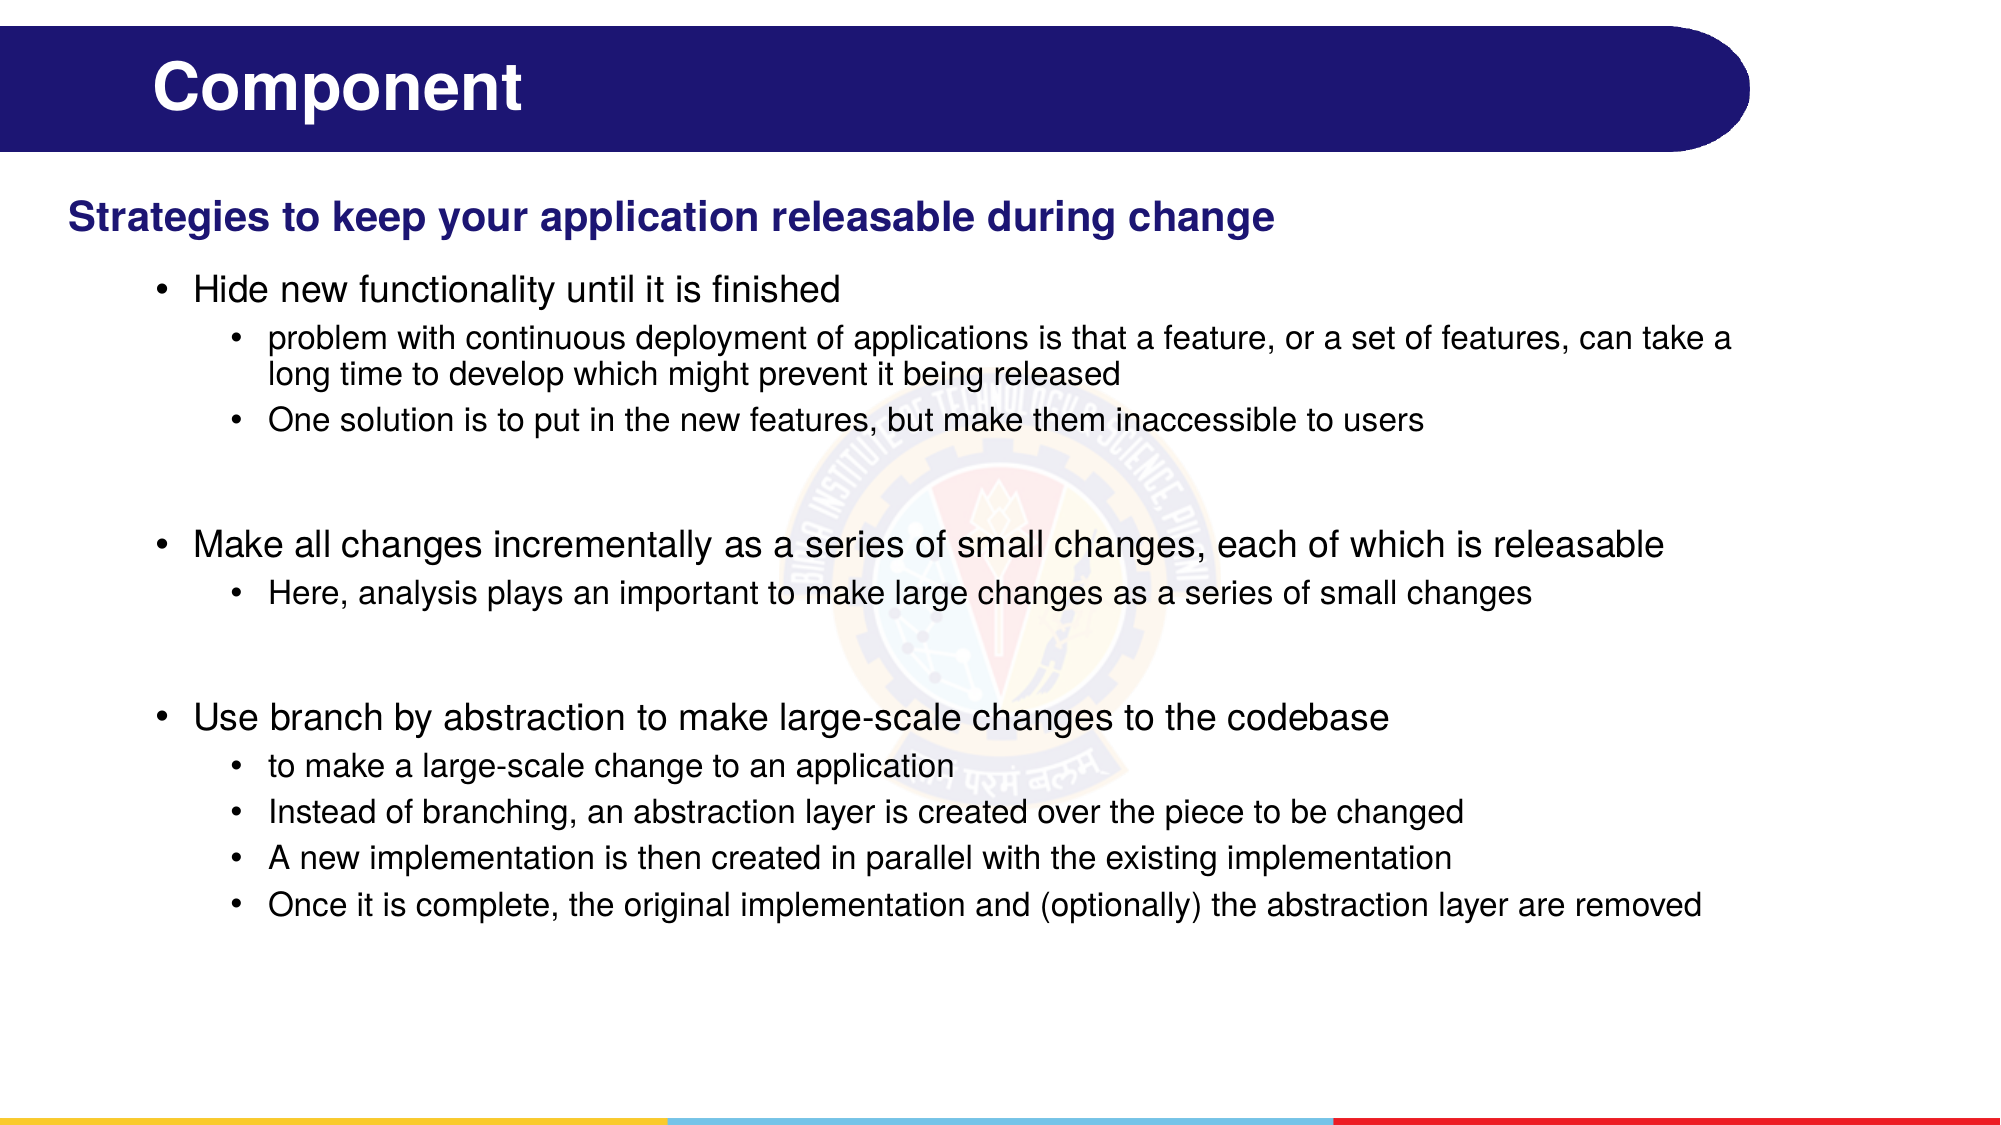

# Component
Strategies to keep your application releasable during change
Hide new functionality until it is ﬁnished
problem with continuous deployment of applications is that a feature, or a set of features, can take a long time to develop which might prevent it being released
One solution is to put in the new features, but make them inaccessible to users

Make all changes incrementally as a series of small changes, each of which is releasable
Here, analysis plays an important to make large changes as a series of small changes

Use branch by abstraction to make large-scale changes to the codebase
to make a large-scale change to an application
Instead of branching, an abstraction layer is created over the piece to be changed
A new implementation is then created in parallel with the existing implementation
Once it is complete, the original implementation and (optionally) the abstraction layer are removed